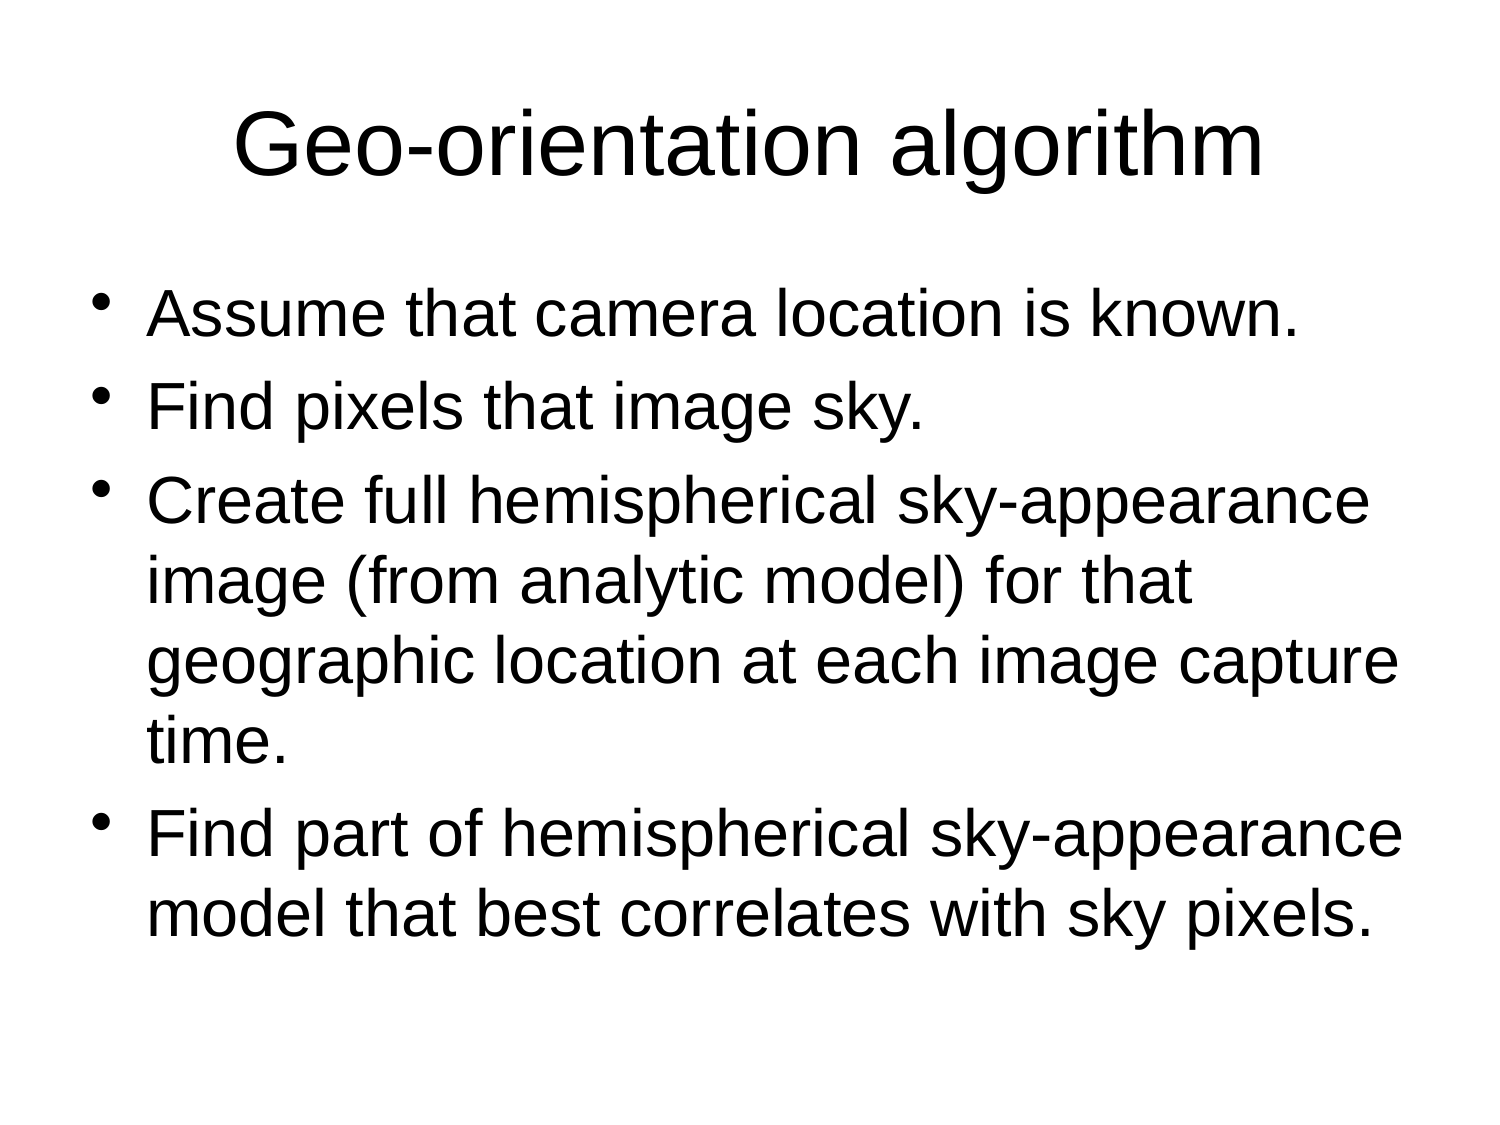

Geo-orientation algorithm
Assume that camera location is known.
Find pixels that image sky.
Create full hemispherical sky-appearance image (from analytic model) for that geographic location at each image capture time.
Find part of hemispherical sky-appearance model that best correlates with sky pixels.